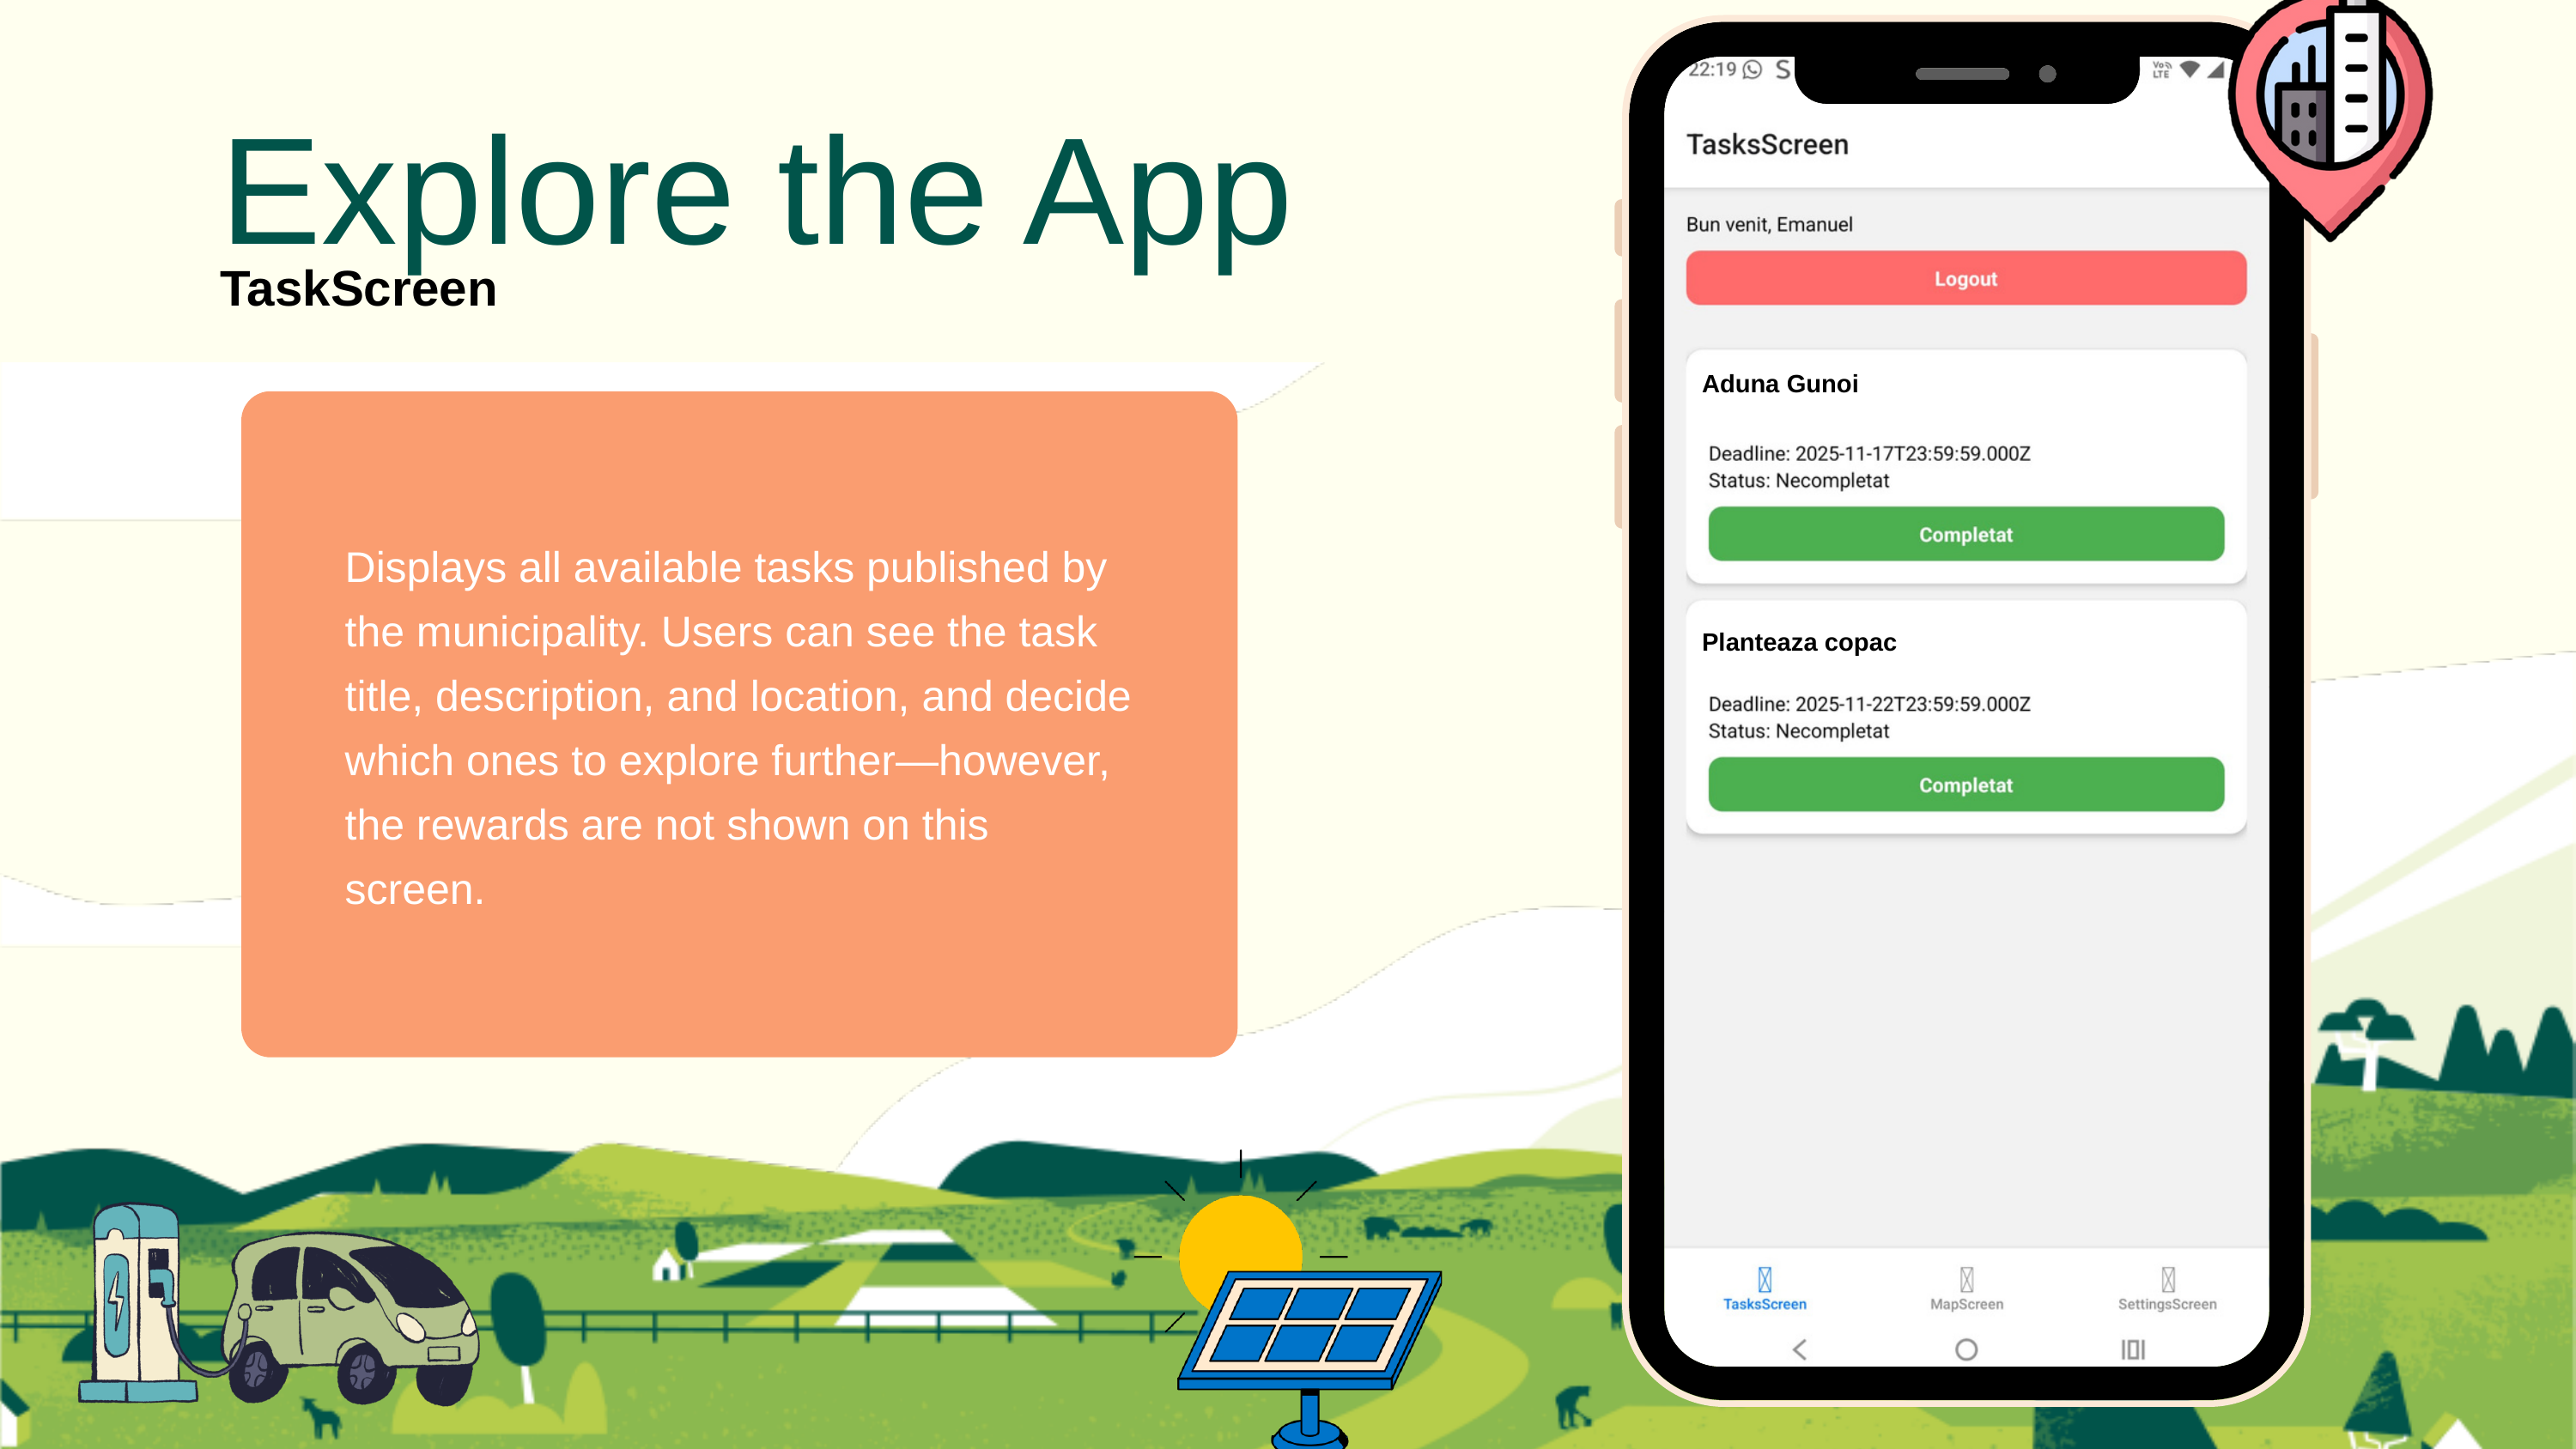

Explore the App
TaskScreen

Aduna Gunoi

Displays all available tasks published by the municipality. Users can see the task title, description, and location, and decide which ones to explore further—however, the rewards are not shown on this screen.

Planteaza copac